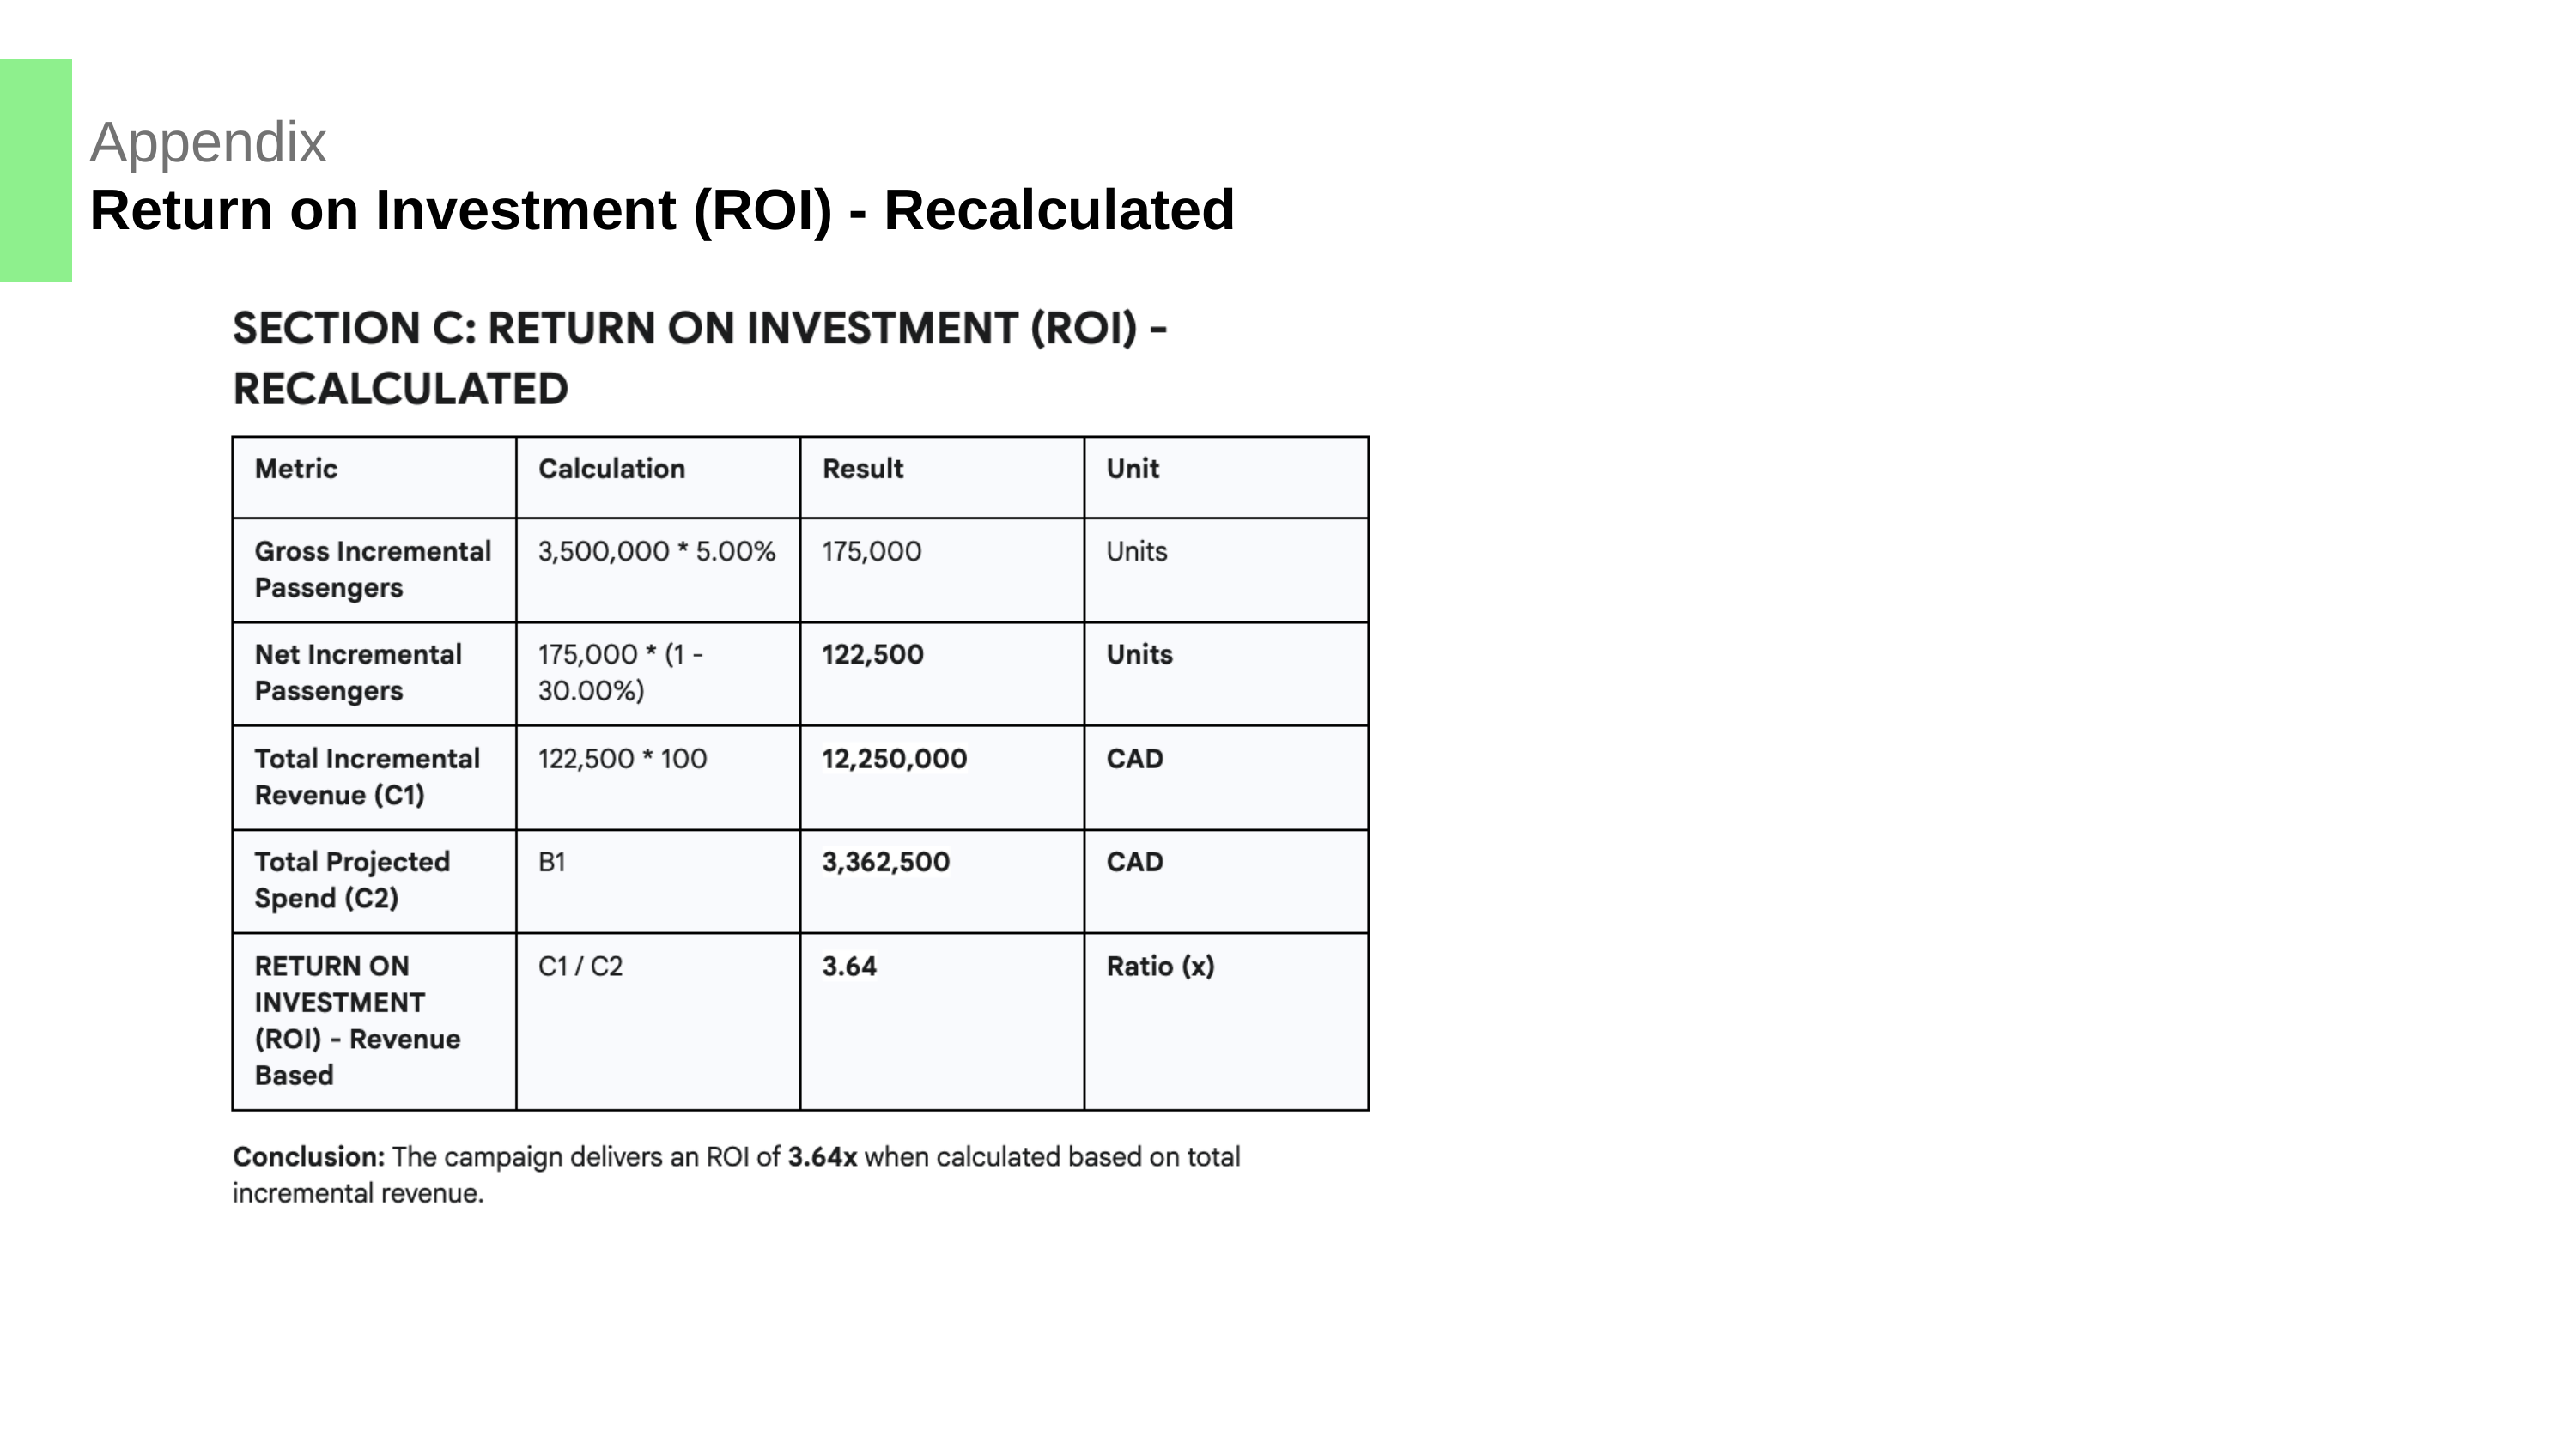

Appendix
Return on Investment (ROI) - Recalculated